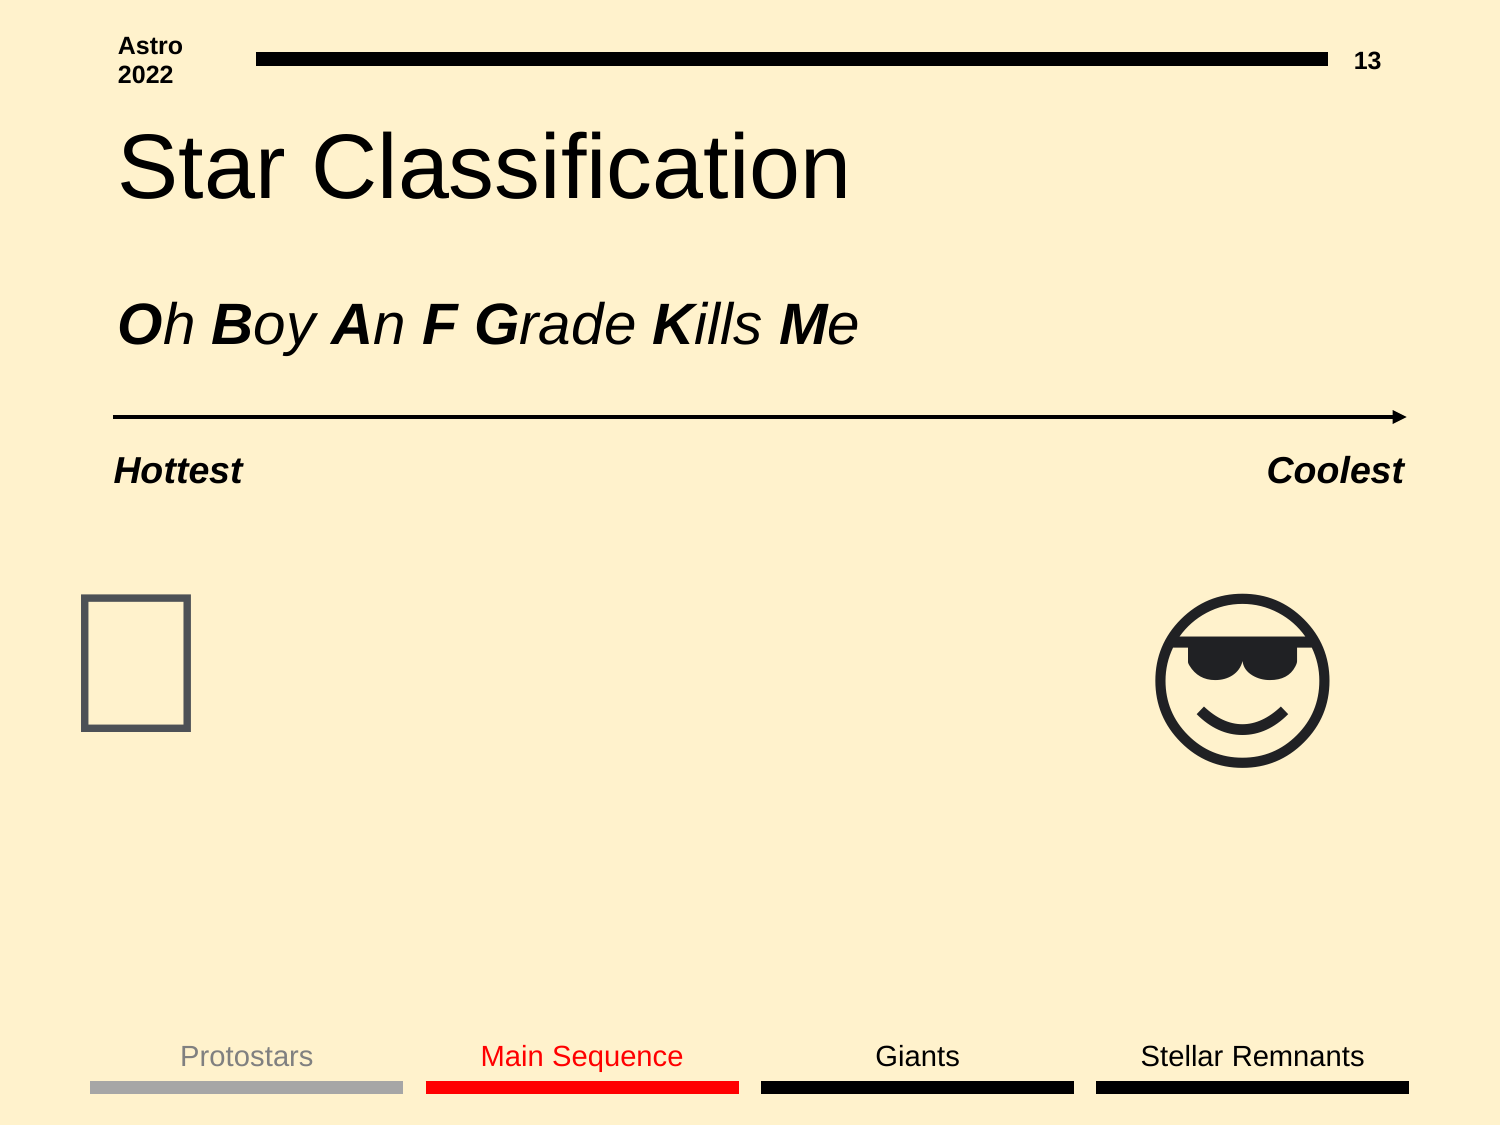

# Star Classification
Oh Boy An F Grade Kills Me
Hottest
Coolest
🥵
😎

Stellar Remnants
Protostars
Main Sequence
Giants